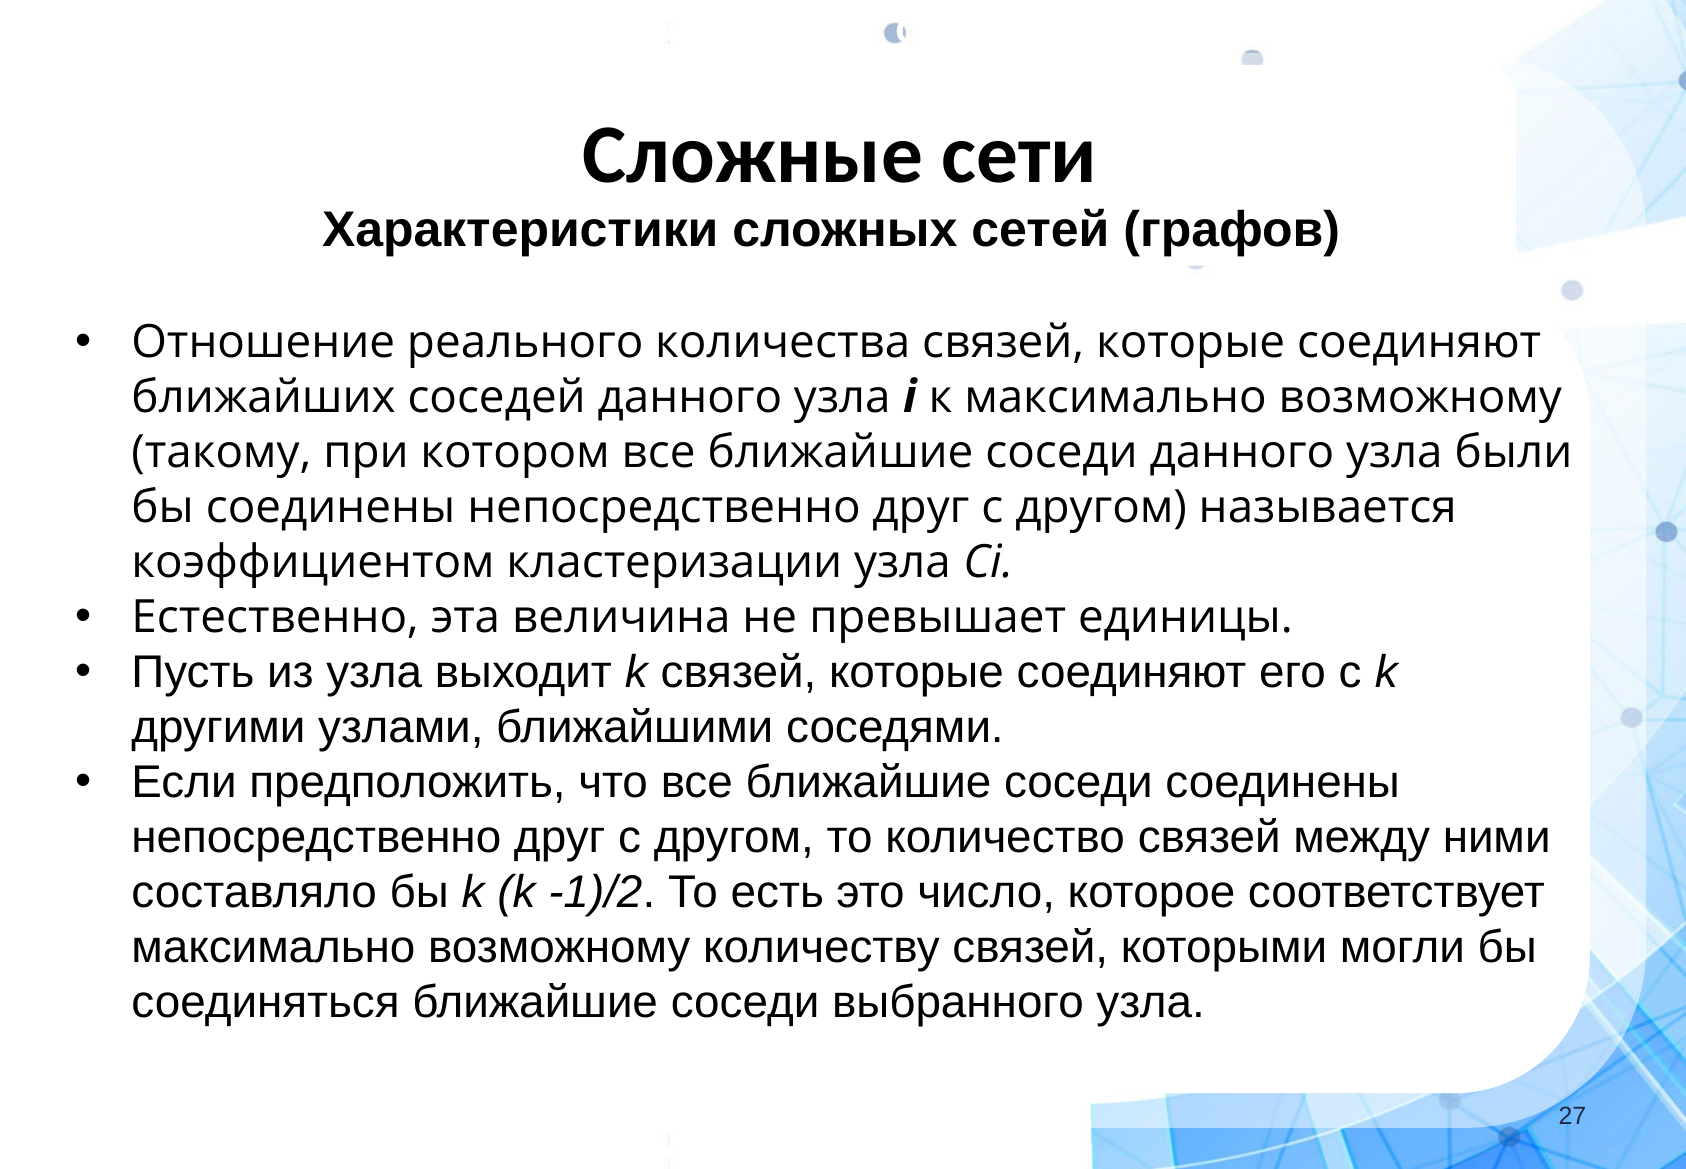

Сложные сети

# Сложные сети
Характеристики сложных сетей (графов)

Отношение реального количества связей, которые соединяют ближайших соседей данного узла i к максимально возможному (такому, при котором все ближайшие соседи данного узла были бы соединены непосредственно друг с другом) называется коэффициентом кластеризации узла Сi.
Естественно, эта величина не превышает единицы.
Пусть из узла выходит k связей, которые соединяют его с k другими узлами, ближайшими соседями.
Если предположить, что все ближайшие соседи соединены непосредственно друг с другом, то количество связей между ними составляло бы k (k -1)/2. То есть это число, которое соответствует максимально возможному количеству связей, которыми могли бы соединяться ближайшие соседи выбранного узла.

27